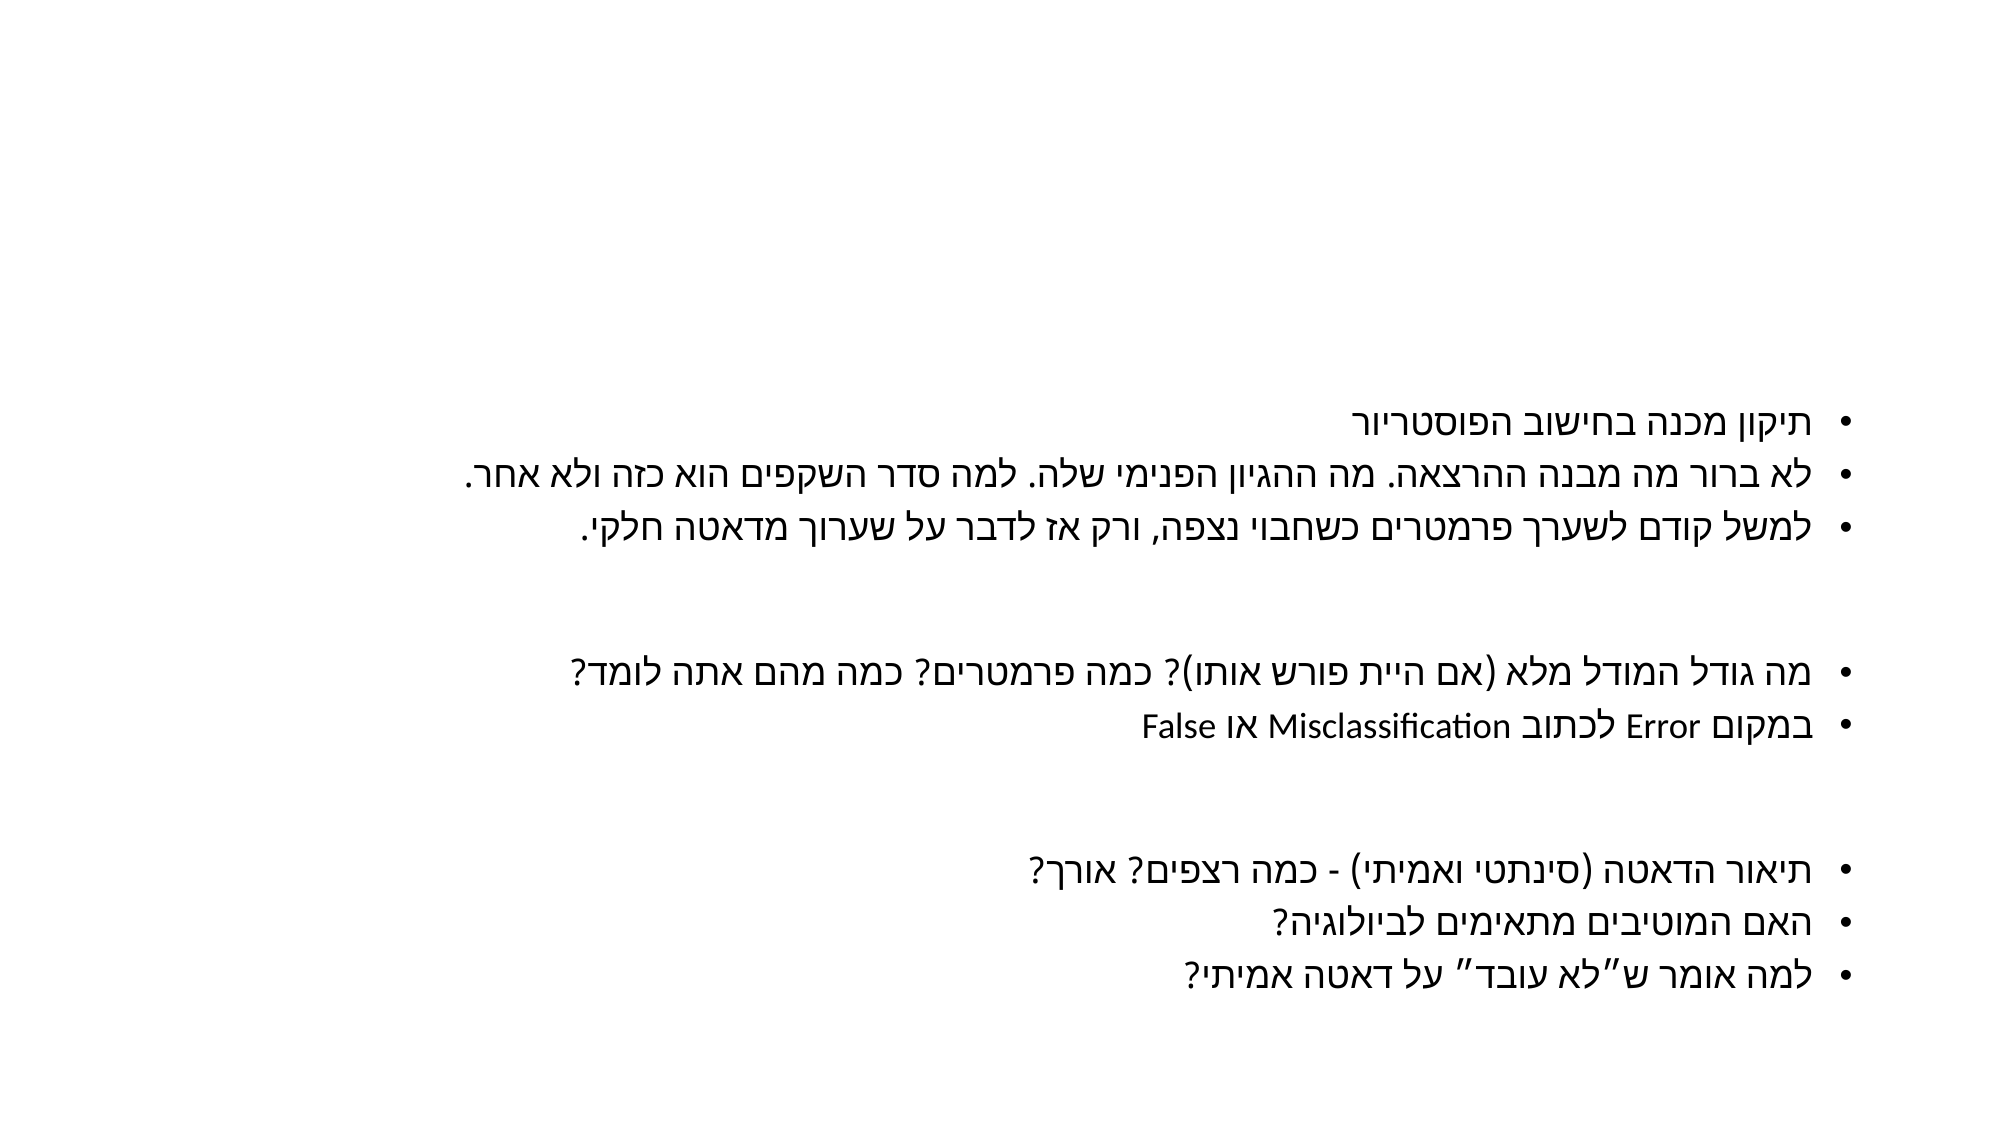

#

תיקון מכנה בחישוב הפוסטריור
לא ברור מה מבנה ההרצאה. מה ההגיון הפנימי שלה. למה סדר השקפים הוא כזה ולא אחר.
למשל קודם לשערך פרמטרים כשחבוי נצפה, ורק אז לדבר על שערוך מדאטה חלקי.

מה גודל המודל מלא (אם היית פורש אותו)? כמה פרמטרים? כמה מהם אתה לומד?
במקום Error לכתוב Misclassification או False

תיאור הדאטה (סינתטי ואמיתי) - כמה רצפים? אורך?
האם המוטיבים מתאימים לביולוגיה?
למה אומר ש״לא עובד״ על דאטה אמיתי?